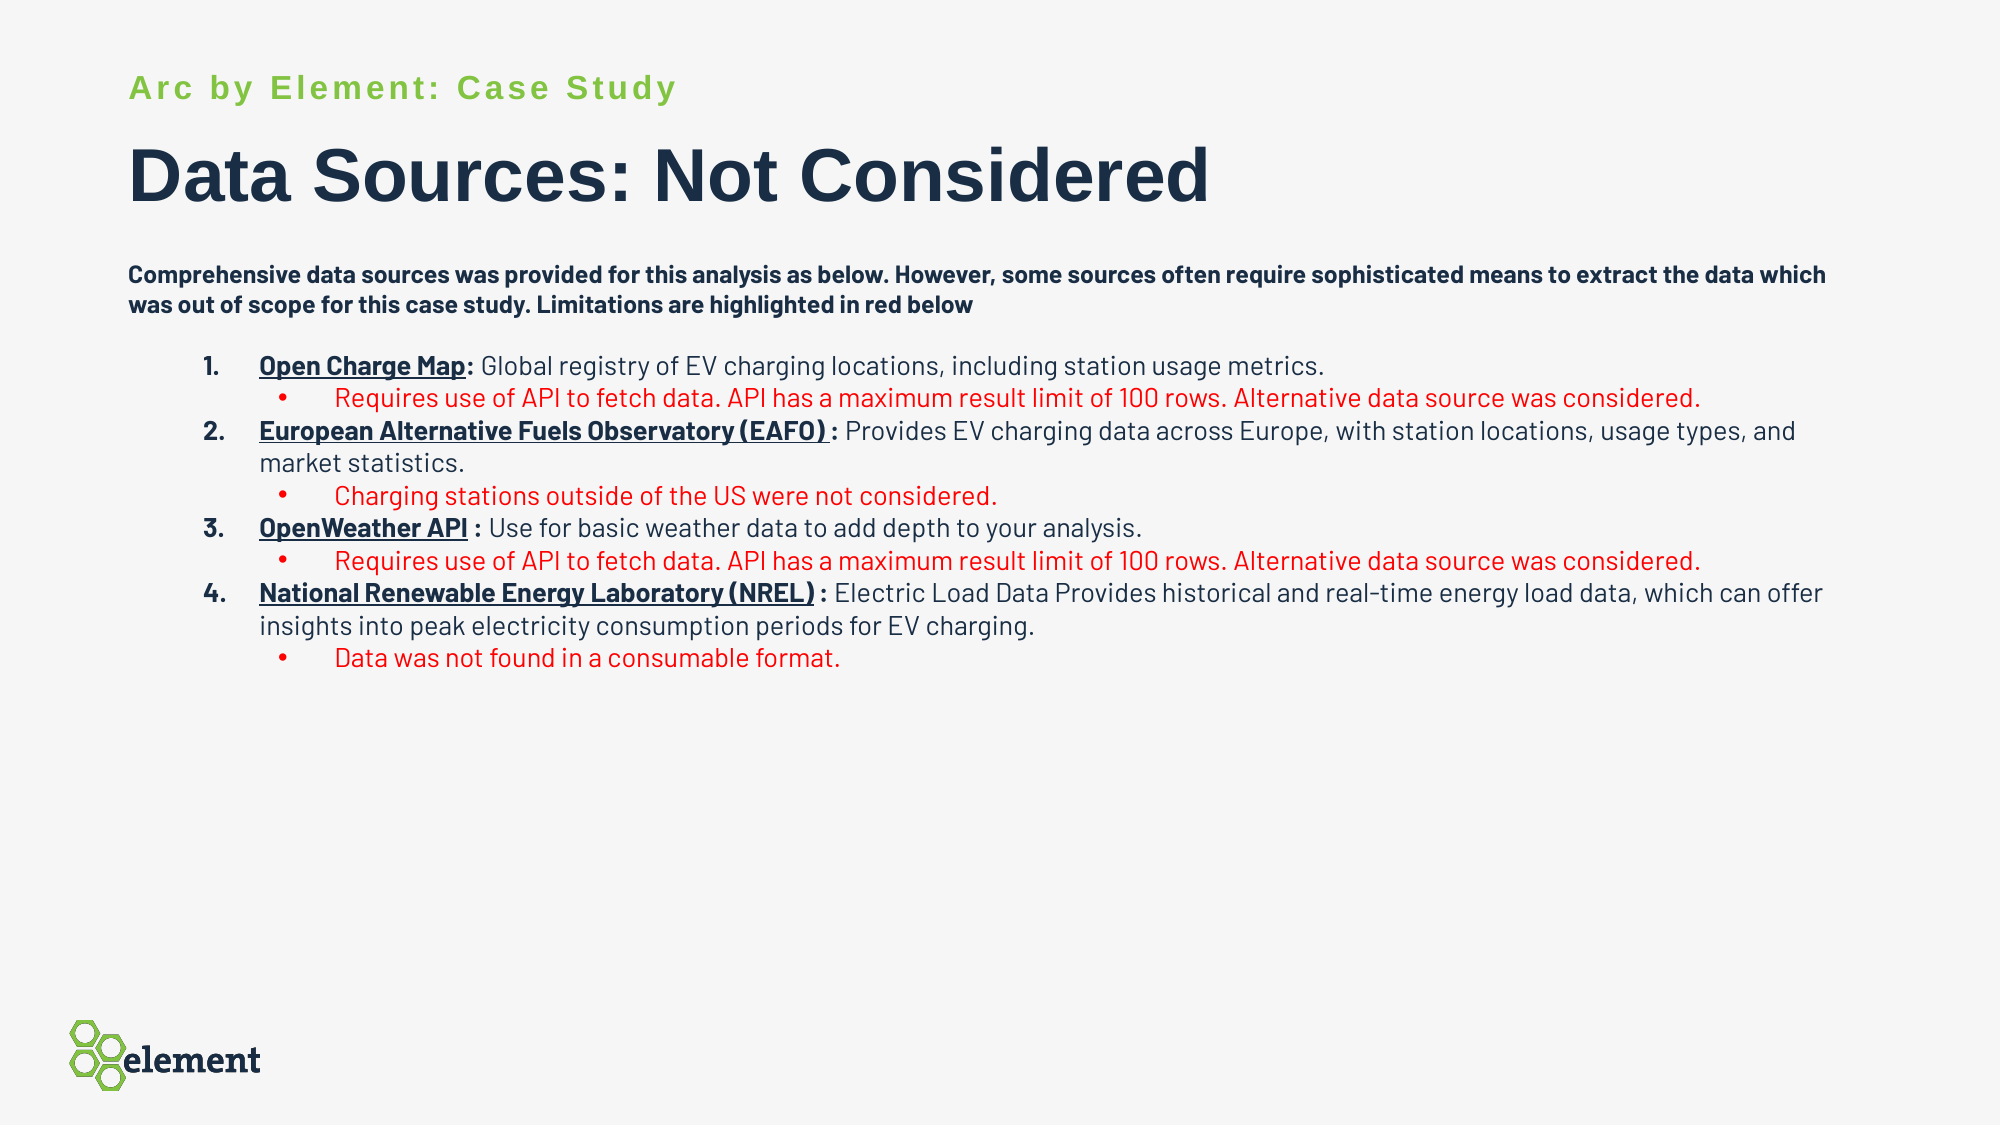

Arc by Element: Case Study

Data Sources: Not Considered
Comprehensive data sources was provided for this analysis as below. However, some sources often require sophisticated means to extract the data which was out of scope for this case study. Limitations are highlighted in red below

Open Charge Map: Global registry of EV charging locations, including station usage metrics.
Requires use of API to fetch data. API has a maximum result limit of 100 rows. Alternative data source was considered.
European Alternative Fuels Observatory (EAFO) : Provides EV charging data across Europe, with station locations, usage types, and market statistics.
Charging stations outside of the US were not considered.
OpenWeather API : Use for basic weather data to add depth to your analysis.
Requires use of API to fetch data. API has a maximum result limit of 100 rows. Alternative data source was considered.
National Renewable Energy Laboratory (NREL) : Electric Load Data Provides historical and real-time energy load data, which can offer insights into peak electricity consumption periods for EV charging.
Data was not found in a consumable format.